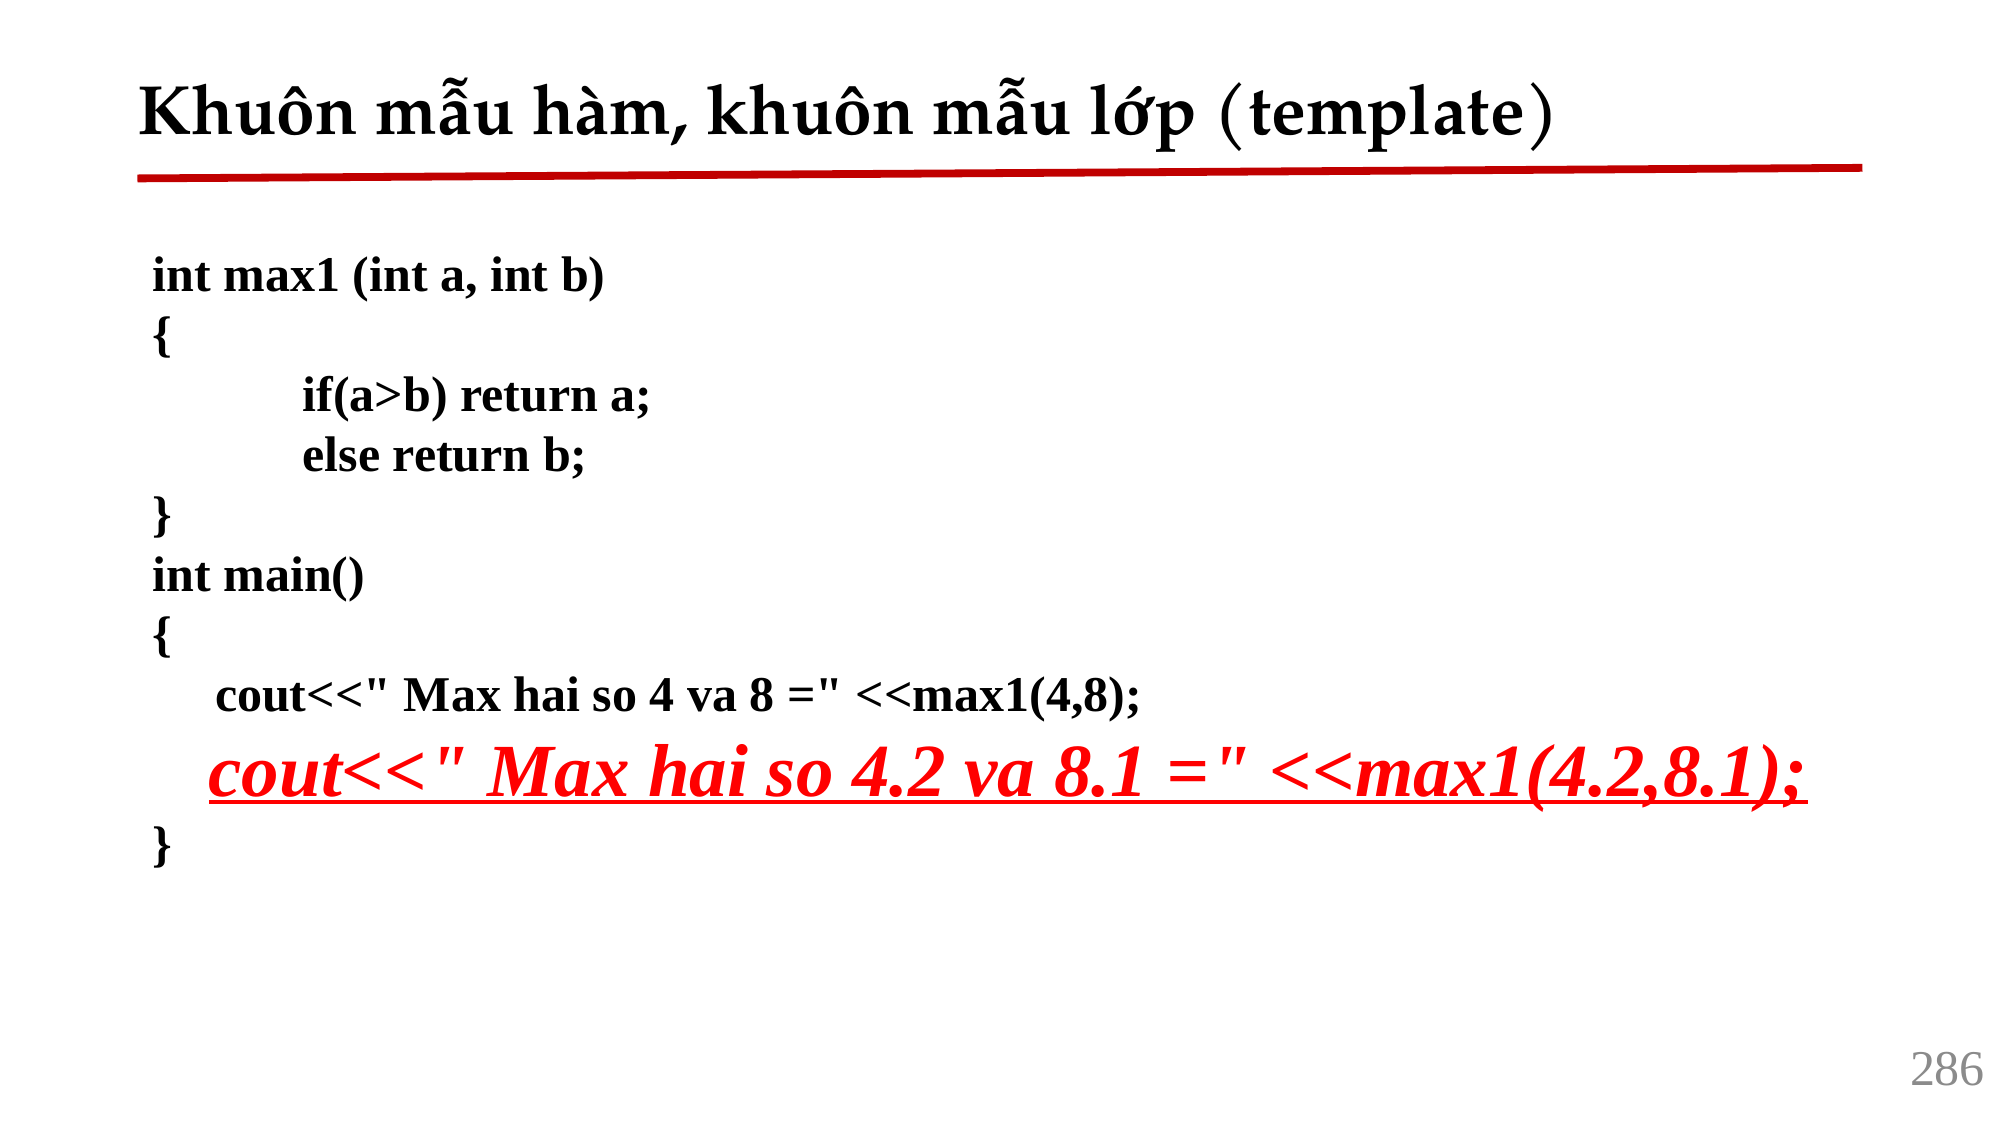

# Khuôn mẫu hàm, khuôn mẫu lớp (template)
int max1 (int a, int b)
{
	if(a>b) return a;
	else return b;
}
int main()
{
     cout<<" Max hai so 4 va 8 =" <<max1(4,8);
   cout<<" Max hai so 4.2 va 8.1 =" <<max1(4.2,8.1);
}
286